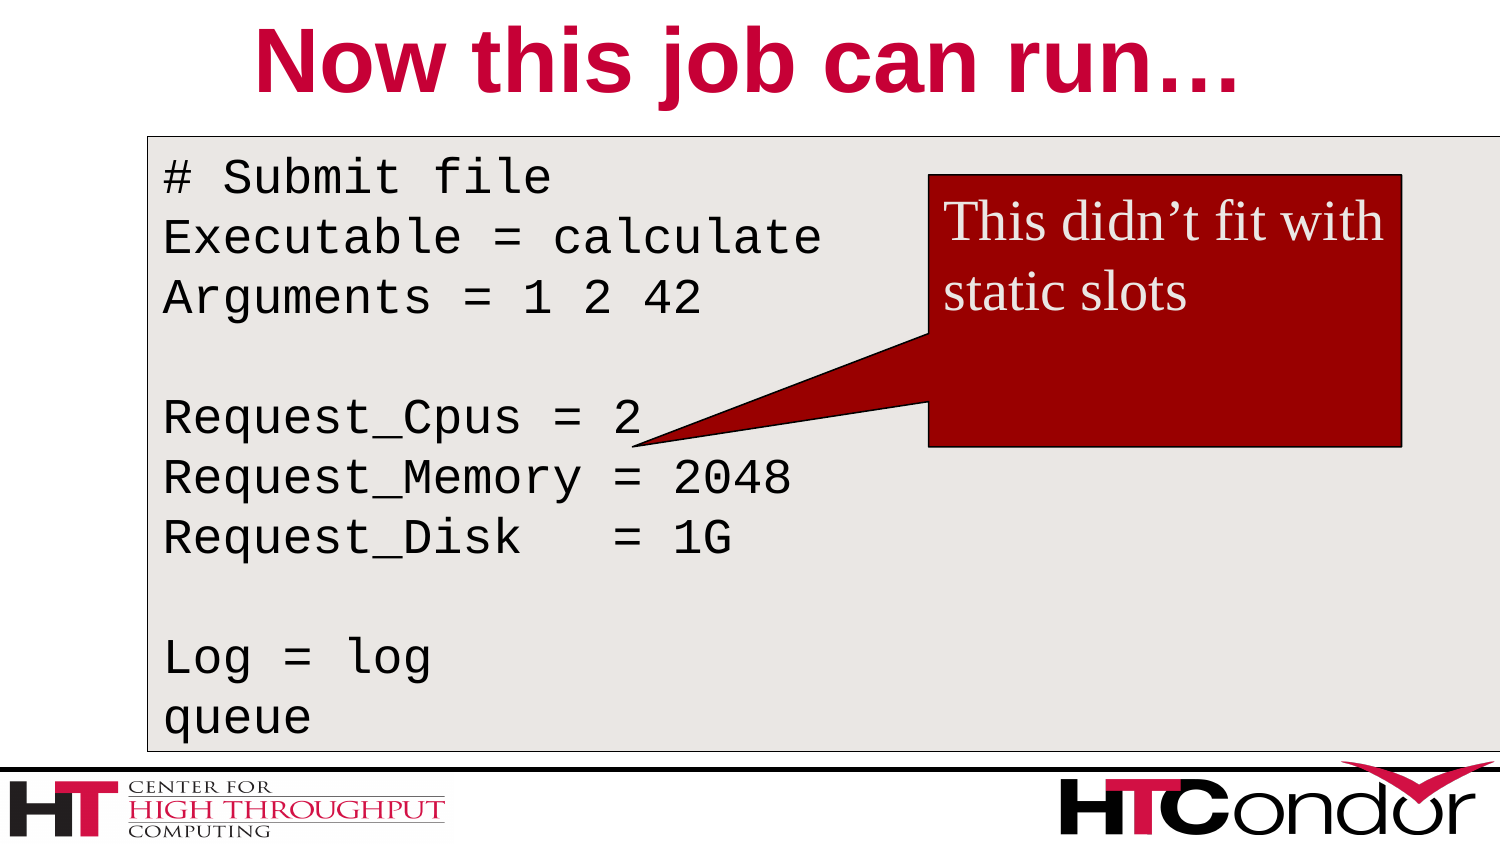

# Now this job can run…
# Submit file
Executable = calculate
Arguments = 1 2 42

Request_Cpus = 2
Request_Memory = 2048
Request_Disk   = 1G

Log = log
queue
This didn’t fit with static slots